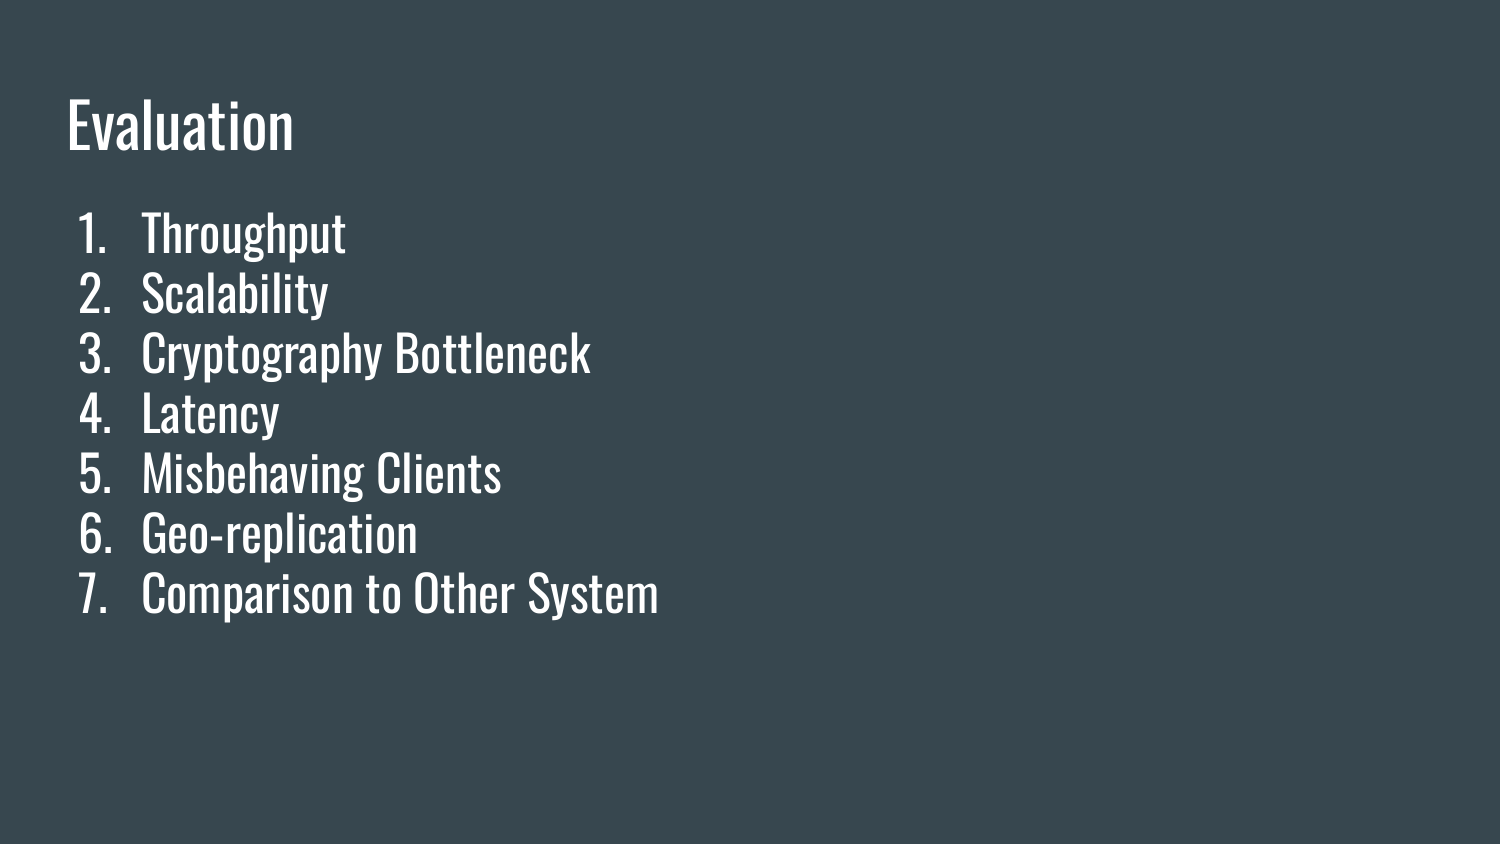

# Evaluation
Throughput
Scalability
Cryptography Bottleneck
Latency
Misbehaving Clients
Geo-replication
Comparison to Other System